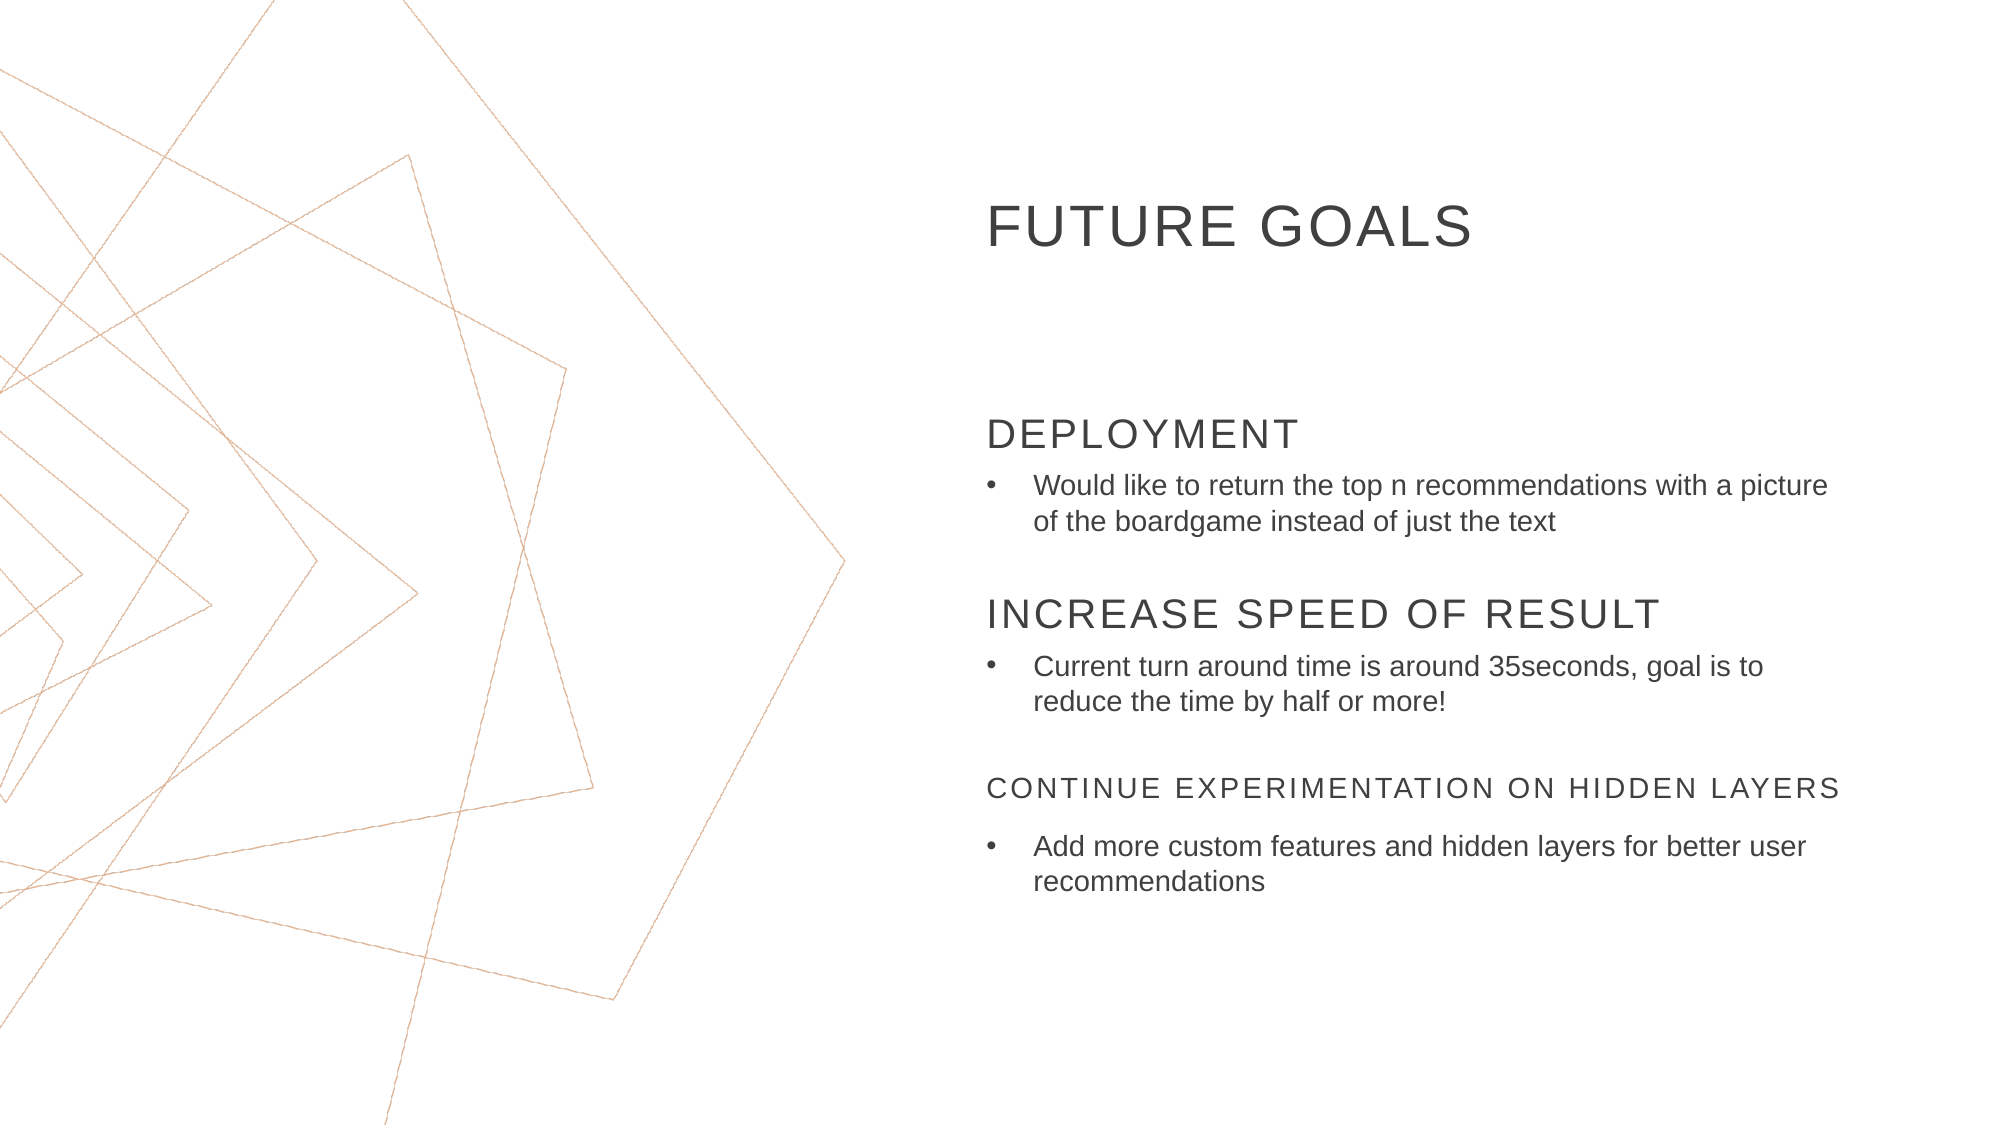

# Future goals
Deployment
Would like to return the top n recommendations with a picture of the boardgame instead of just the text
Increase speed of result
Current turn around time is around 35seconds, goal is to reduce the time by half or more!
Continue experimentation on hidden layers
Add more custom features and hidden layers for better user recommendations